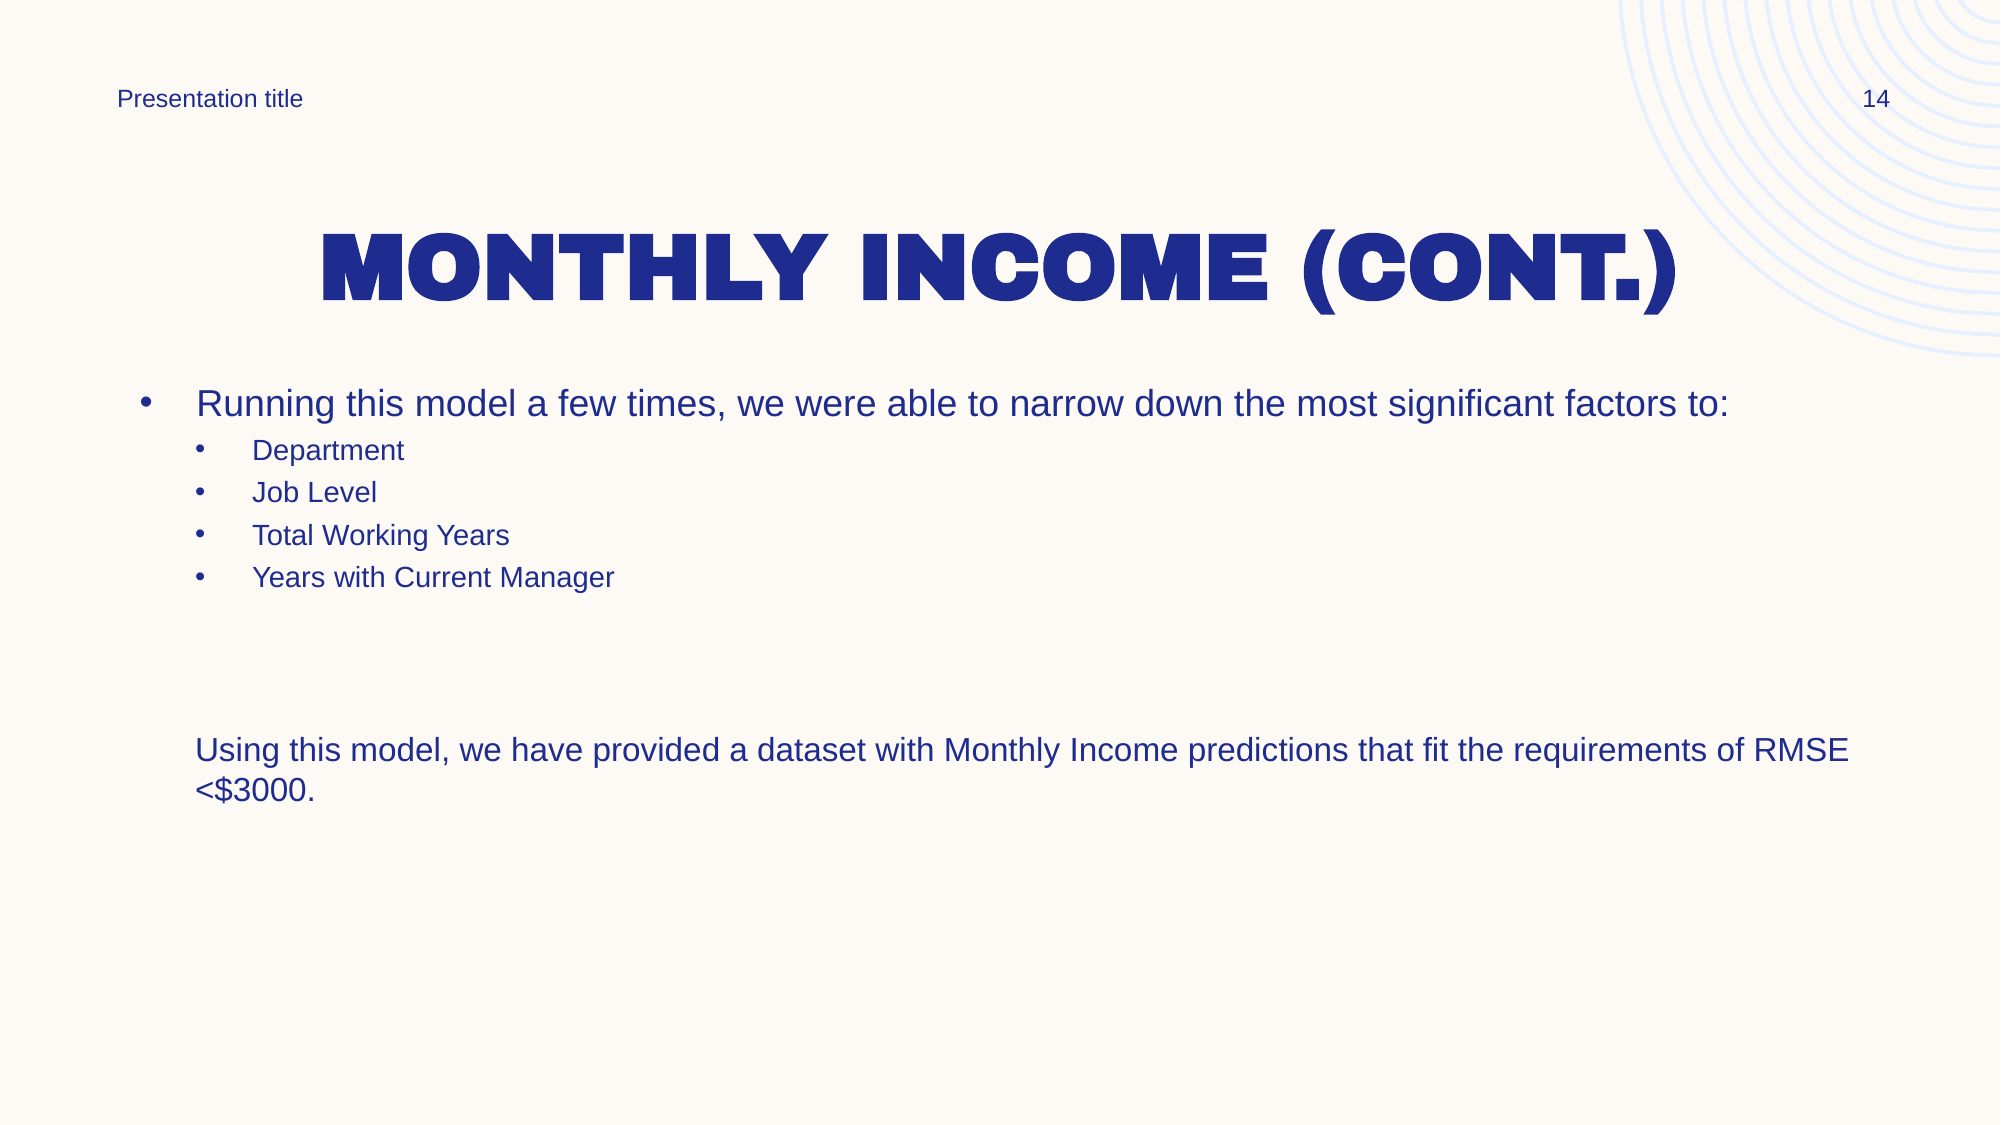

Presentation title
14
# Monthly income (cont.)
Running this model a few times, we were able to narrow down the most significant factors to:
Department
Job Level
Total Working Years
Years with Current Manager

Using this model, we have provided a dataset with Monthly Income predictions that fit the requirements of RMSE <$3000.